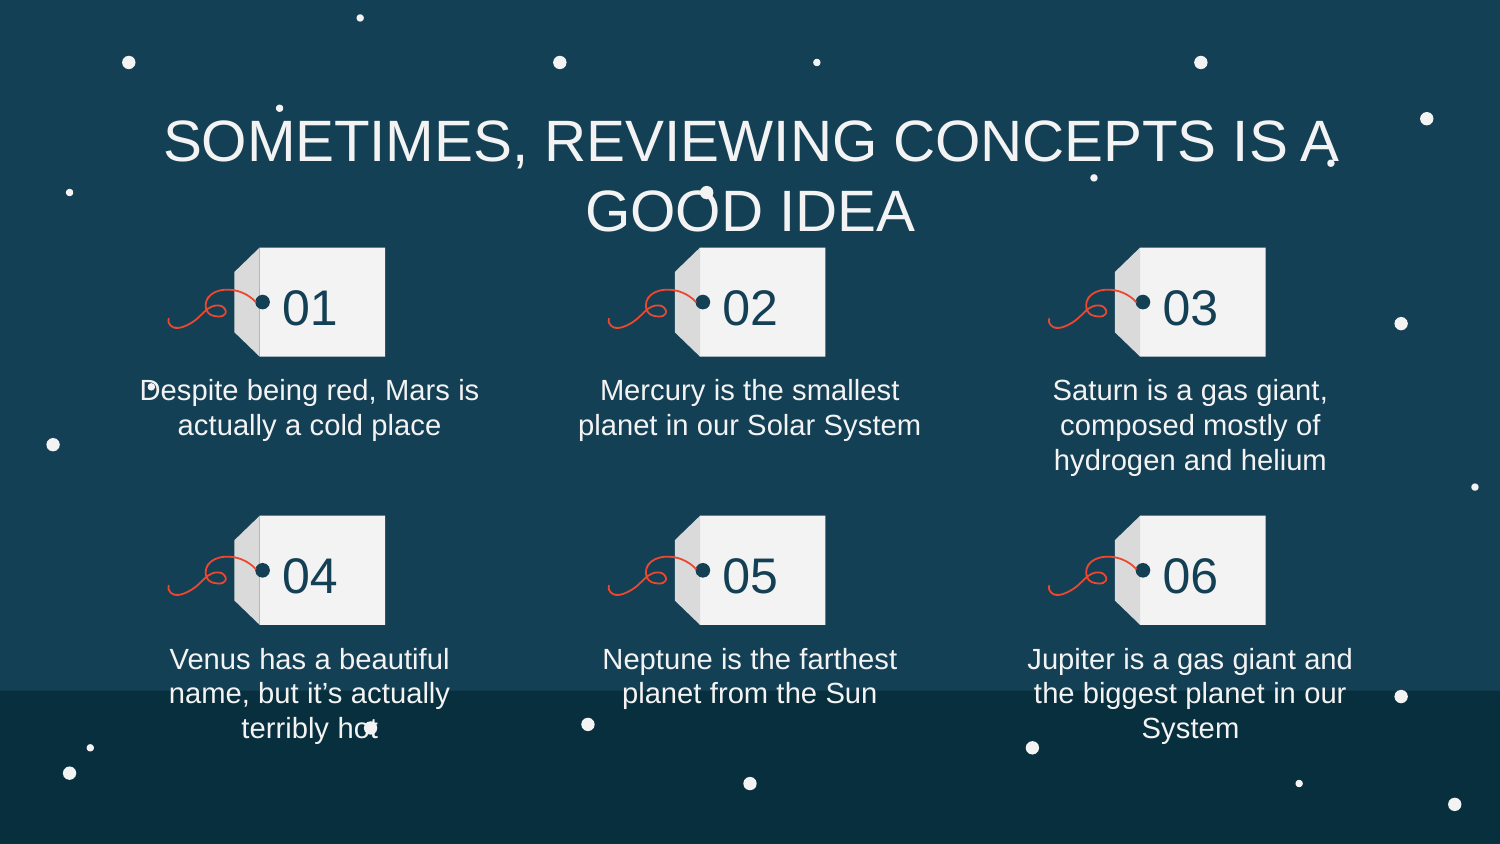

SOMETIMES, REVIEWING CONCEPTS IS A GOOD IDEA

# 01
02
03
Despite being red, Mars is actually a cold place
Mercury is the smallest planet in our Solar System
Saturn is a gas giant, composed mostly of hydrogen and helium

04
05
06
Venus has a beautiful name, but it’s actually terribly hot
Neptune is the farthest planet from the Sun
Jupiter is a gas giant and the biggest planet in our System